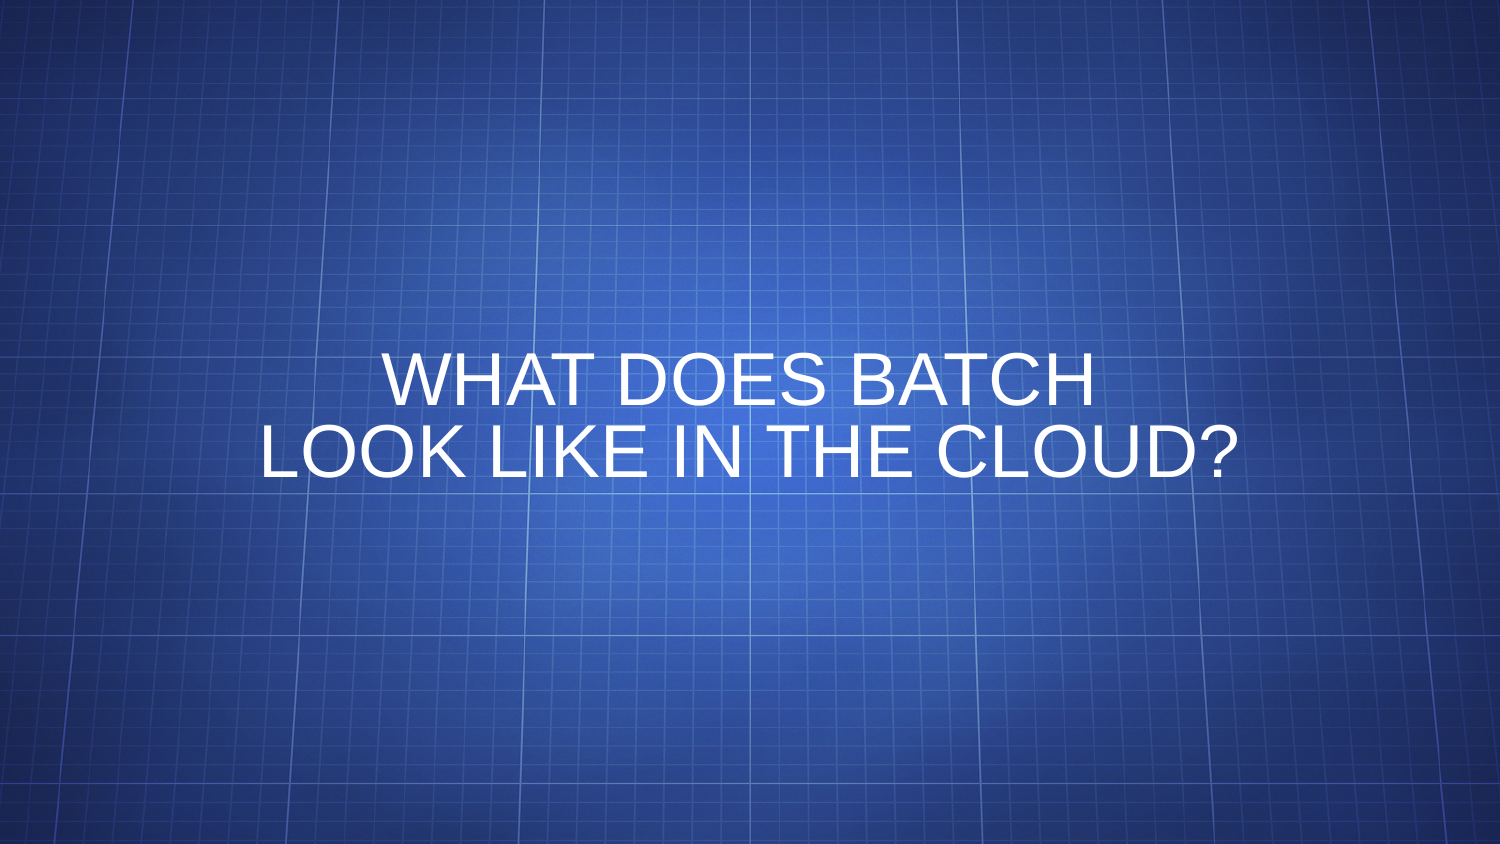

WHAT DOES BATCH
LOOK LIKE IN THE CLOUD?